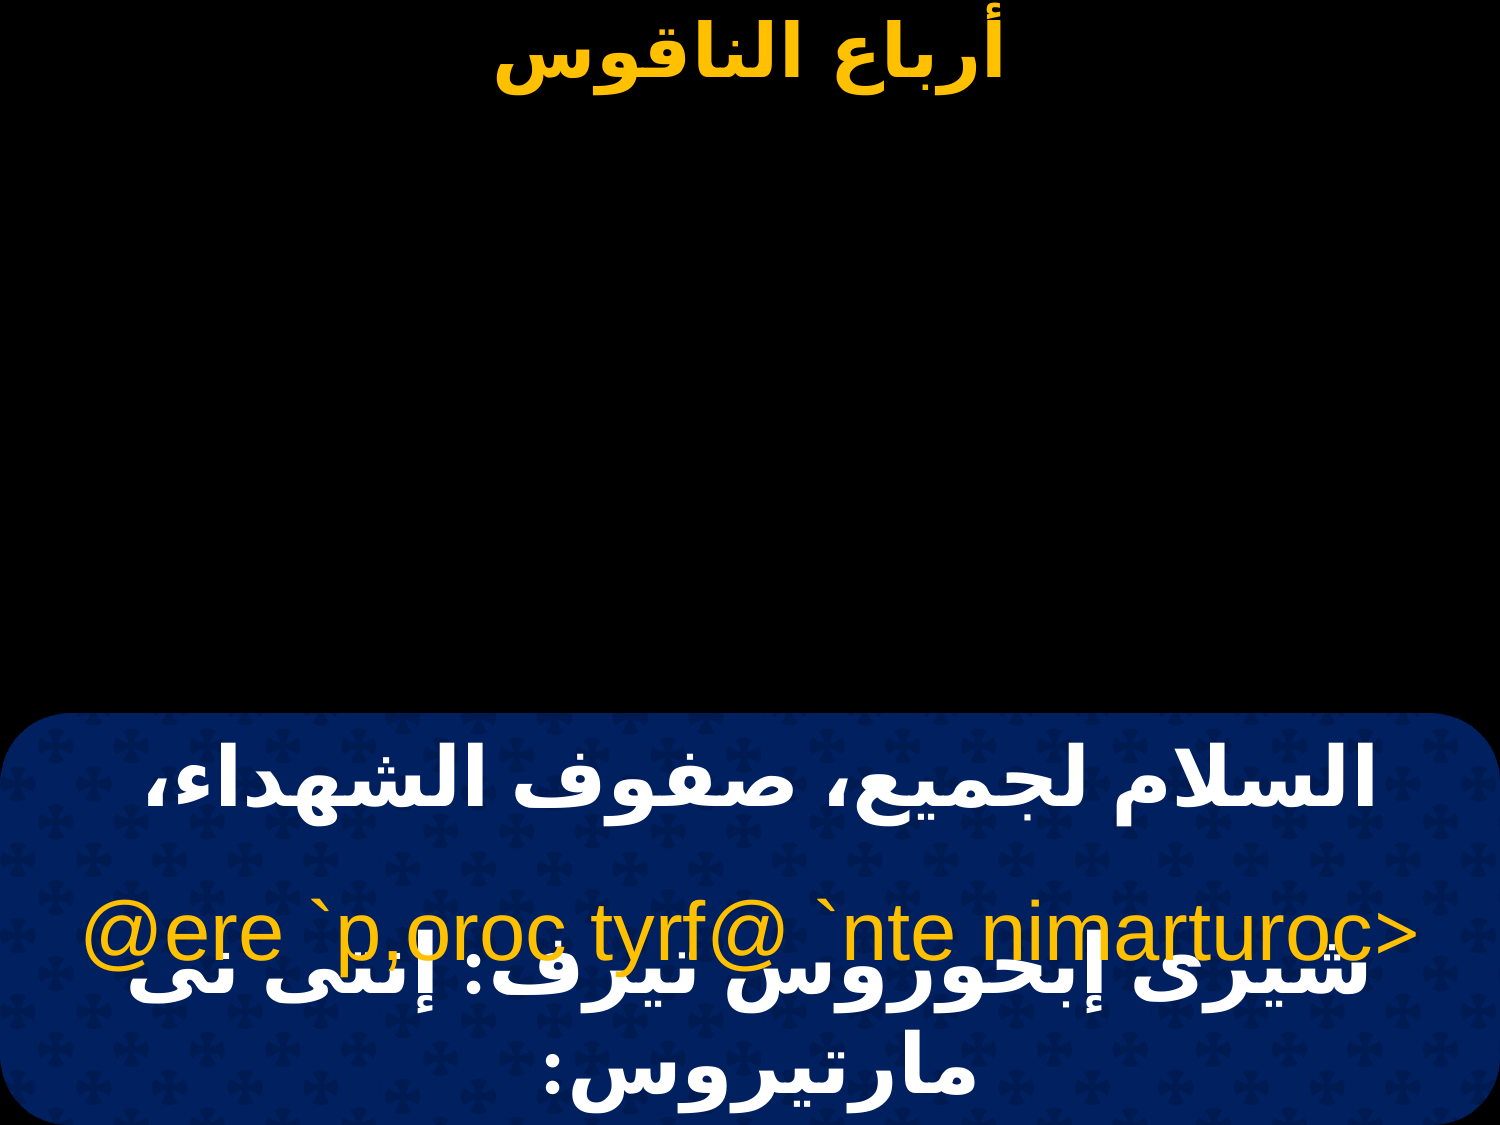

# السلام لجميع، صفوف الشهداء،
<ere `p,oroc tyrf@ `nte nimarturoc@
شيرى إبخوروس تيرف: إنتى نى مارتيروس: